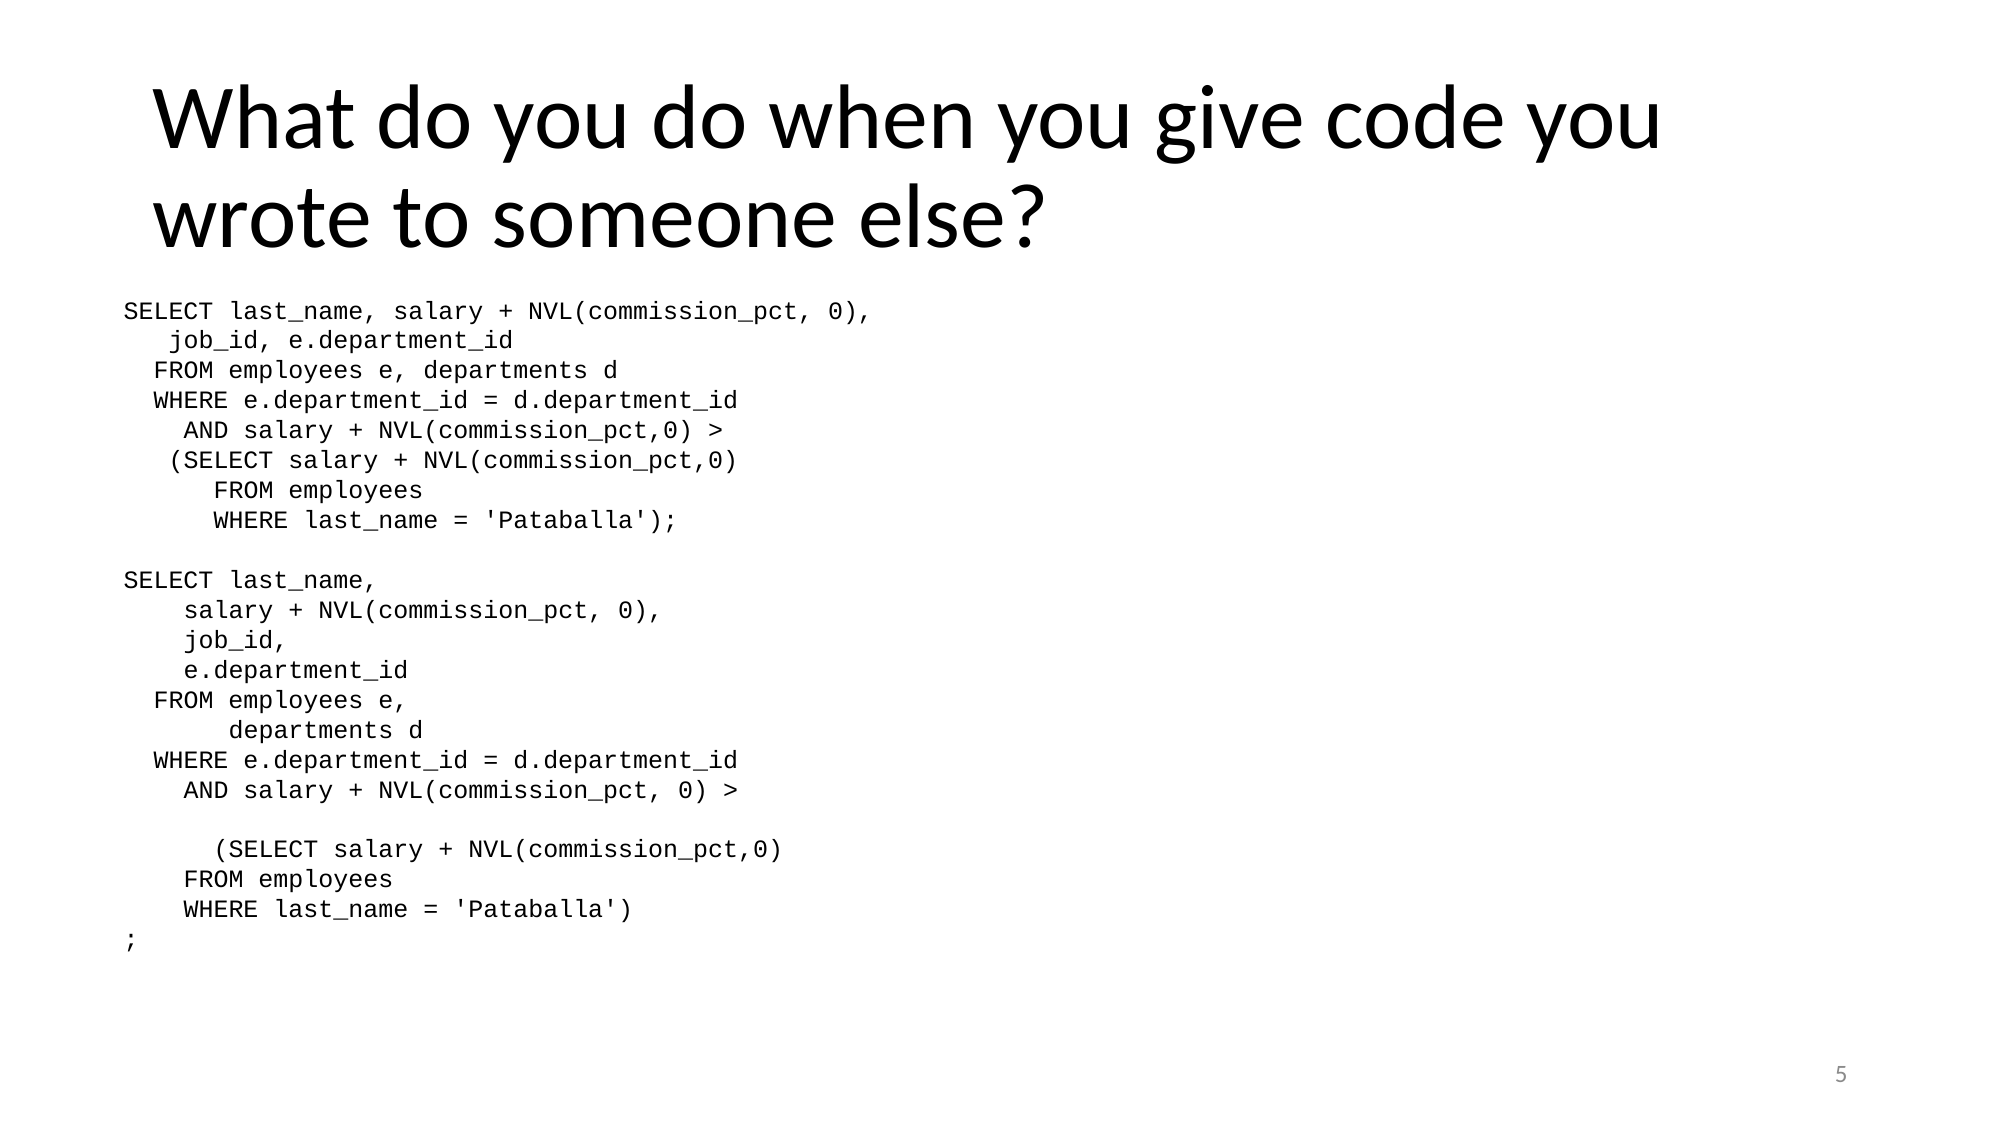

# What do you do when you give code you wrote to someone else?
SELECT last_name, salary + NVL(commission_pct, 0),
   job_id, e.department_id
  FROM employees e, departments d
  WHERE e.department_id = d.department_id
    AND salary + NVL(commission_pct,0) >
   (SELECT salary + NVL(commission_pct,0)
      FROM employees
      WHERE last_name = 'Pataballa');

SELECT last_name,
    salary + NVL(commission_pct, 0),
    job_id,
    e.department_id
  FROM employees e,
       departments d
  WHERE e.department_id = d.department_id
    AND salary + NVL(commission_pct, 0) >

      (SELECT salary + NVL(commission_pct,0)
    FROM employees
    WHERE last_name = 'Pataballa')
;
5